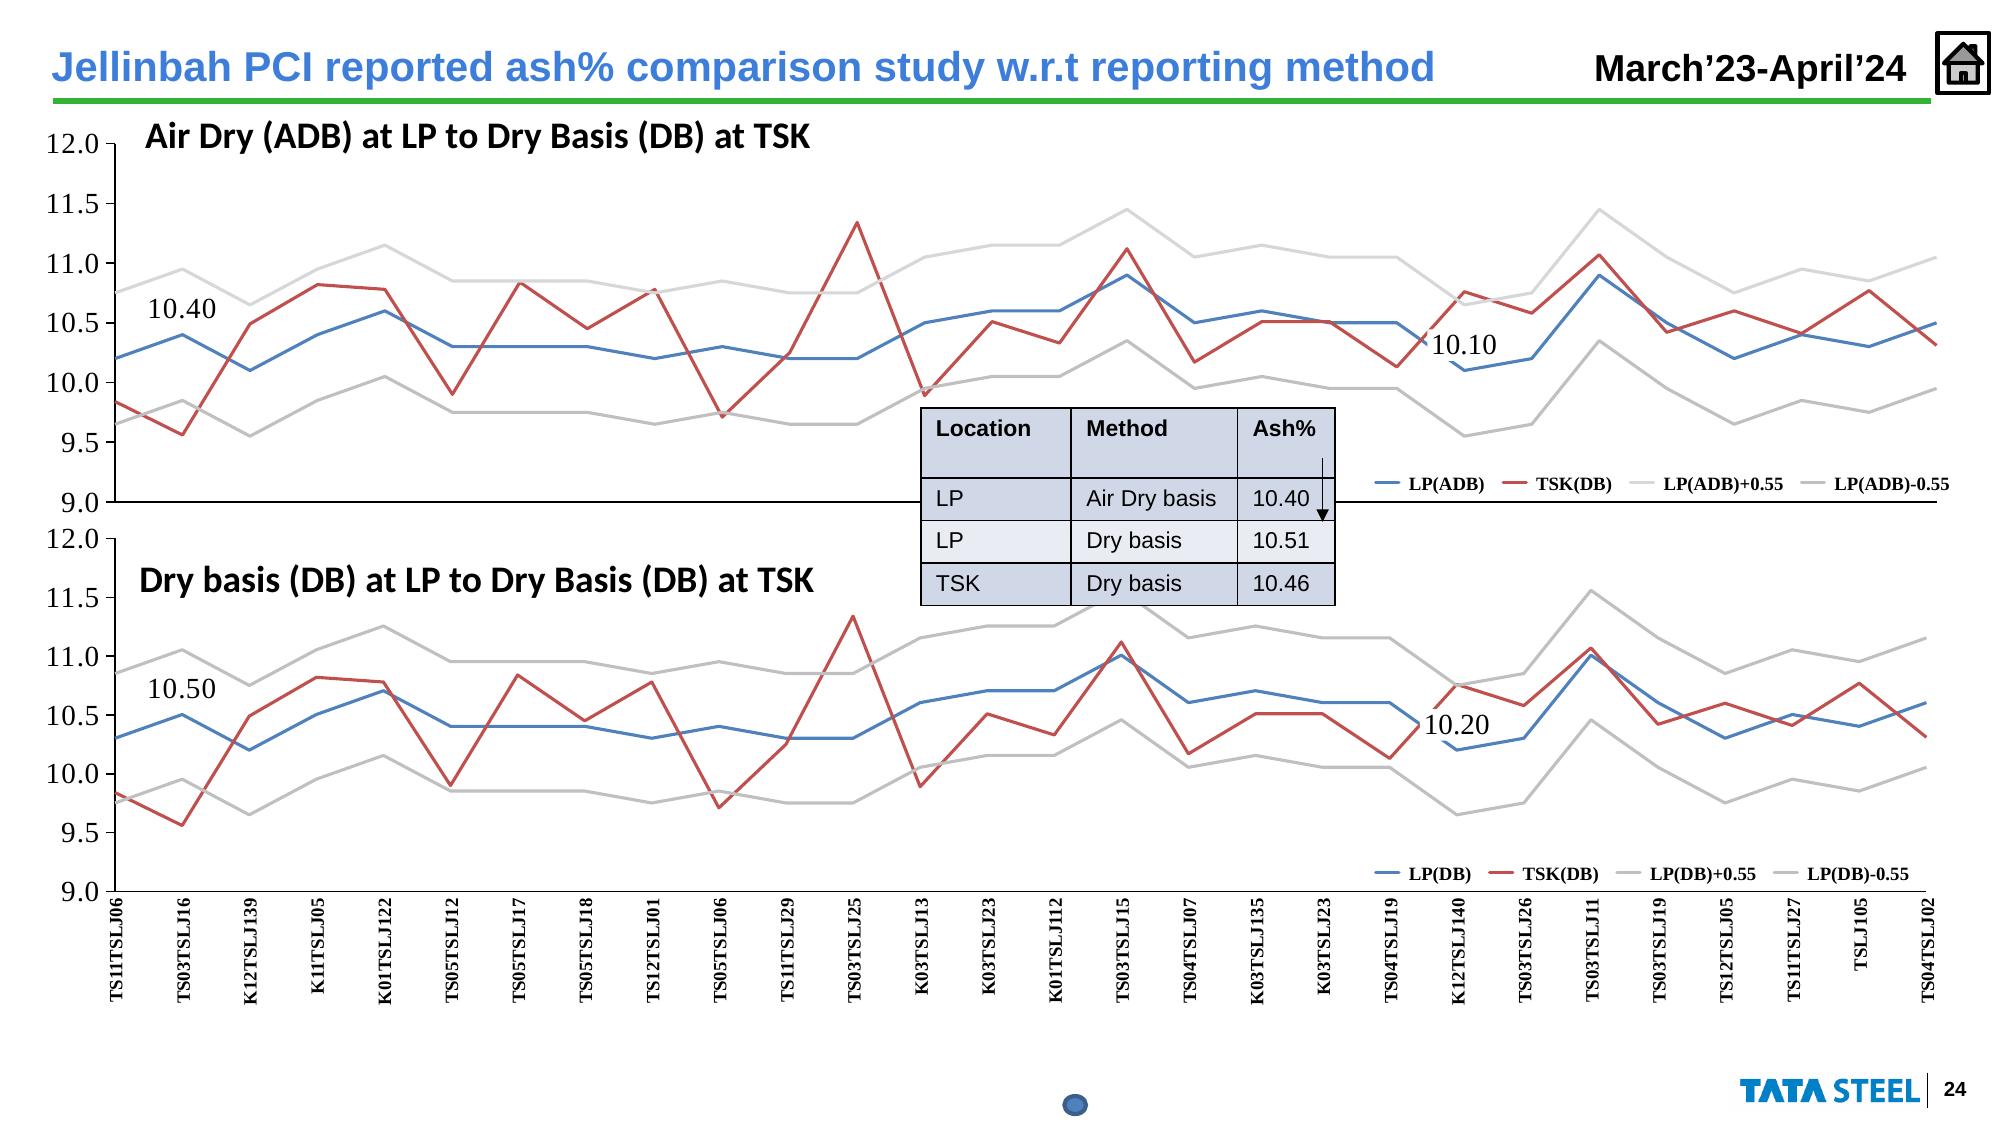

Jellinbah PCI reported ash% comparison study w.r.t reporting method               March’23-April’24

Air Dry (ADB) at LP to Dry Basis (DB) at TSK

### Chart

| Category |  |  |  |  |
|---|---|---|---|---|
10.10
| Location | Method | Ash% |
| --- | --- | --- |
| LP | Air Dry basis | 10.40 |
| LP | Dry basis | 10.51 |
| TSK | Dry basis | 10.46 |
LP(ADB)
TSK(DB)
LP(ADB)+0.55
LP(ADB)-0.55

### Chart

| Category |  |  |  |  |
|---|---|---|---|---|
Dry basis (DB) at LP to Dry Basis (DB) at TSK
10.20
LP(DB)
TSK(DB)
LP(DB)+0.55
LP(DB)-0.55
TS11TSLJ06
TS03TSLJ16
K12TSLJ139
K11TSLJ05
K01TSLJ122
TS05TSLJ12
TS05TSLJ17
TS05TSLJ18
TS12TSLJ01
TS05TSLJ06
TS11TSLJ29
TS03TSLJ25
K03TSLJ13
K03TSLJ23
K01TSLJ112
TS03TSLJ15
TS04TSLJ07
K03TSLJ135
K03TSLJ23
TS04TSLJ19
K12TSLJ140
TS03TSLJ26
TS03TSLJ11
TS03TSLJ19
TS12TSLJ05
TS11TSLJ27
TSLJ105
TS04TSLJ02